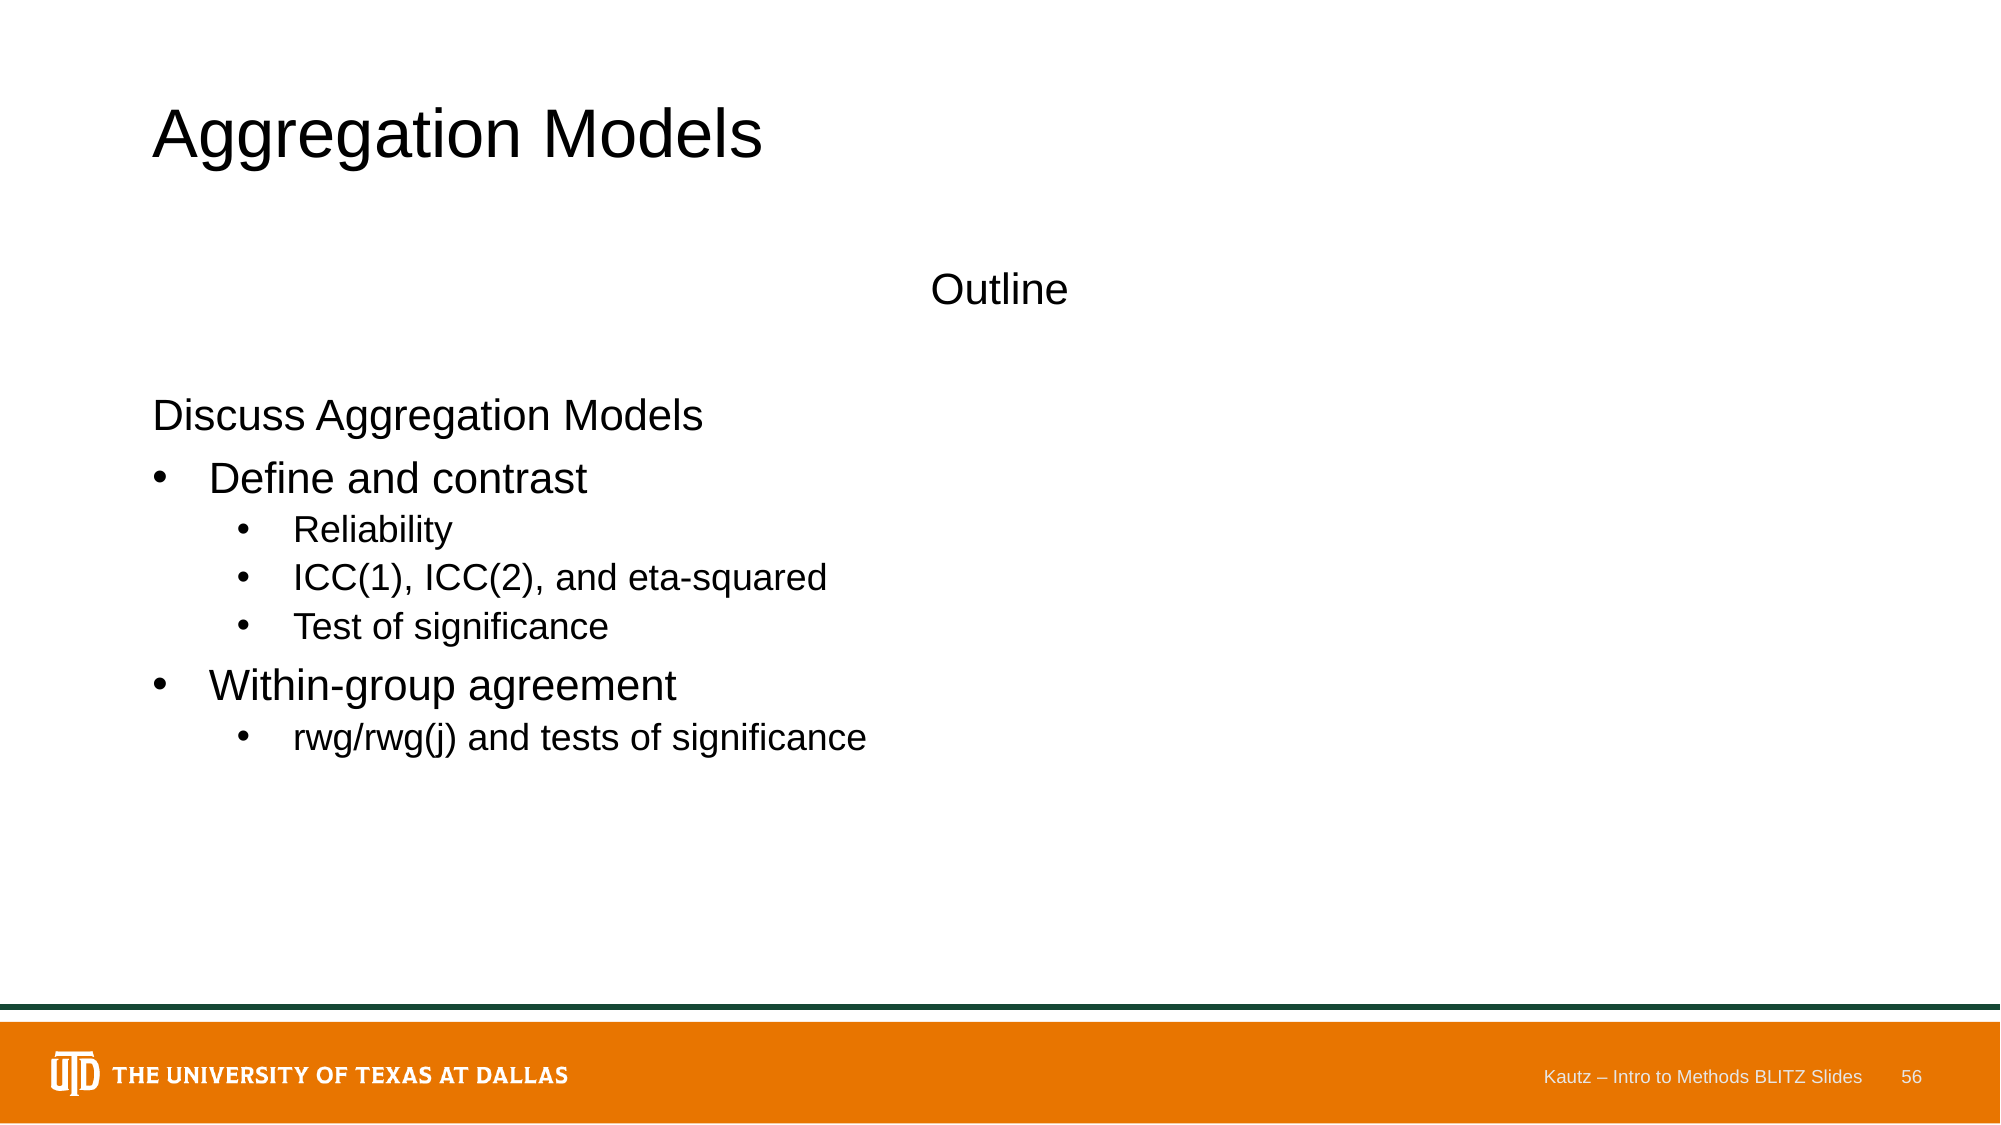

# Aggregation Models
Outline

Discuss Aggregation Models
Define and contrast
Reliability
ICC(1), ICC(2), and eta-squared
Test of significance
Within-group agreement
rwg/rwg(j) and tests of significance

Kautz – Intro to Methods BLITZ Slides
56